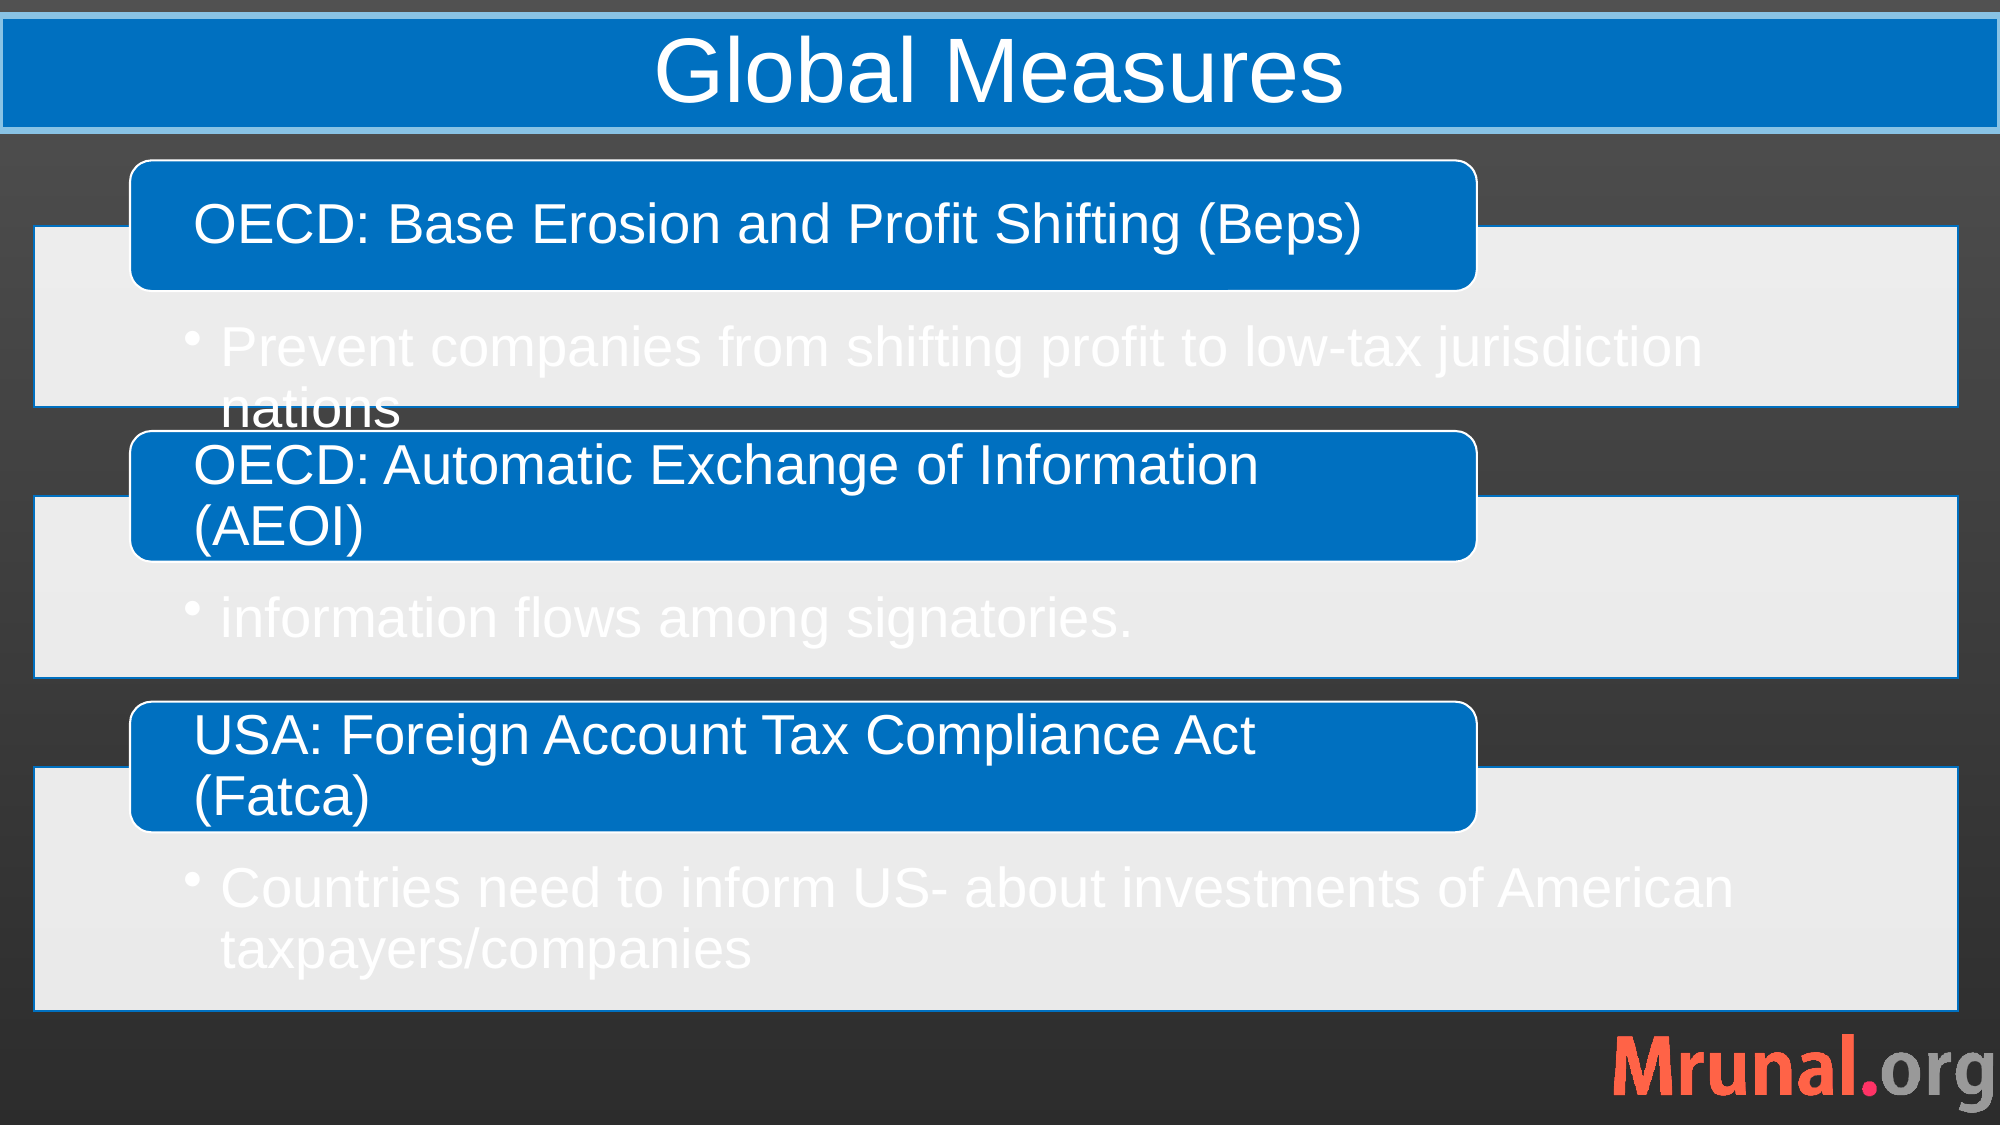

# Global Measures
Prevent companies from shifting profit to low-tax jurisdiction nations
OECD: Base Erosion and Profit Shifting (Beps)
information flows among signatories.
OECD: Automatic Exchange of Information (AEOI)
Countries need to inform US- about investments of American taxpayers/companies
USA: Foreign Account Tax Compliance Act (Fatca)